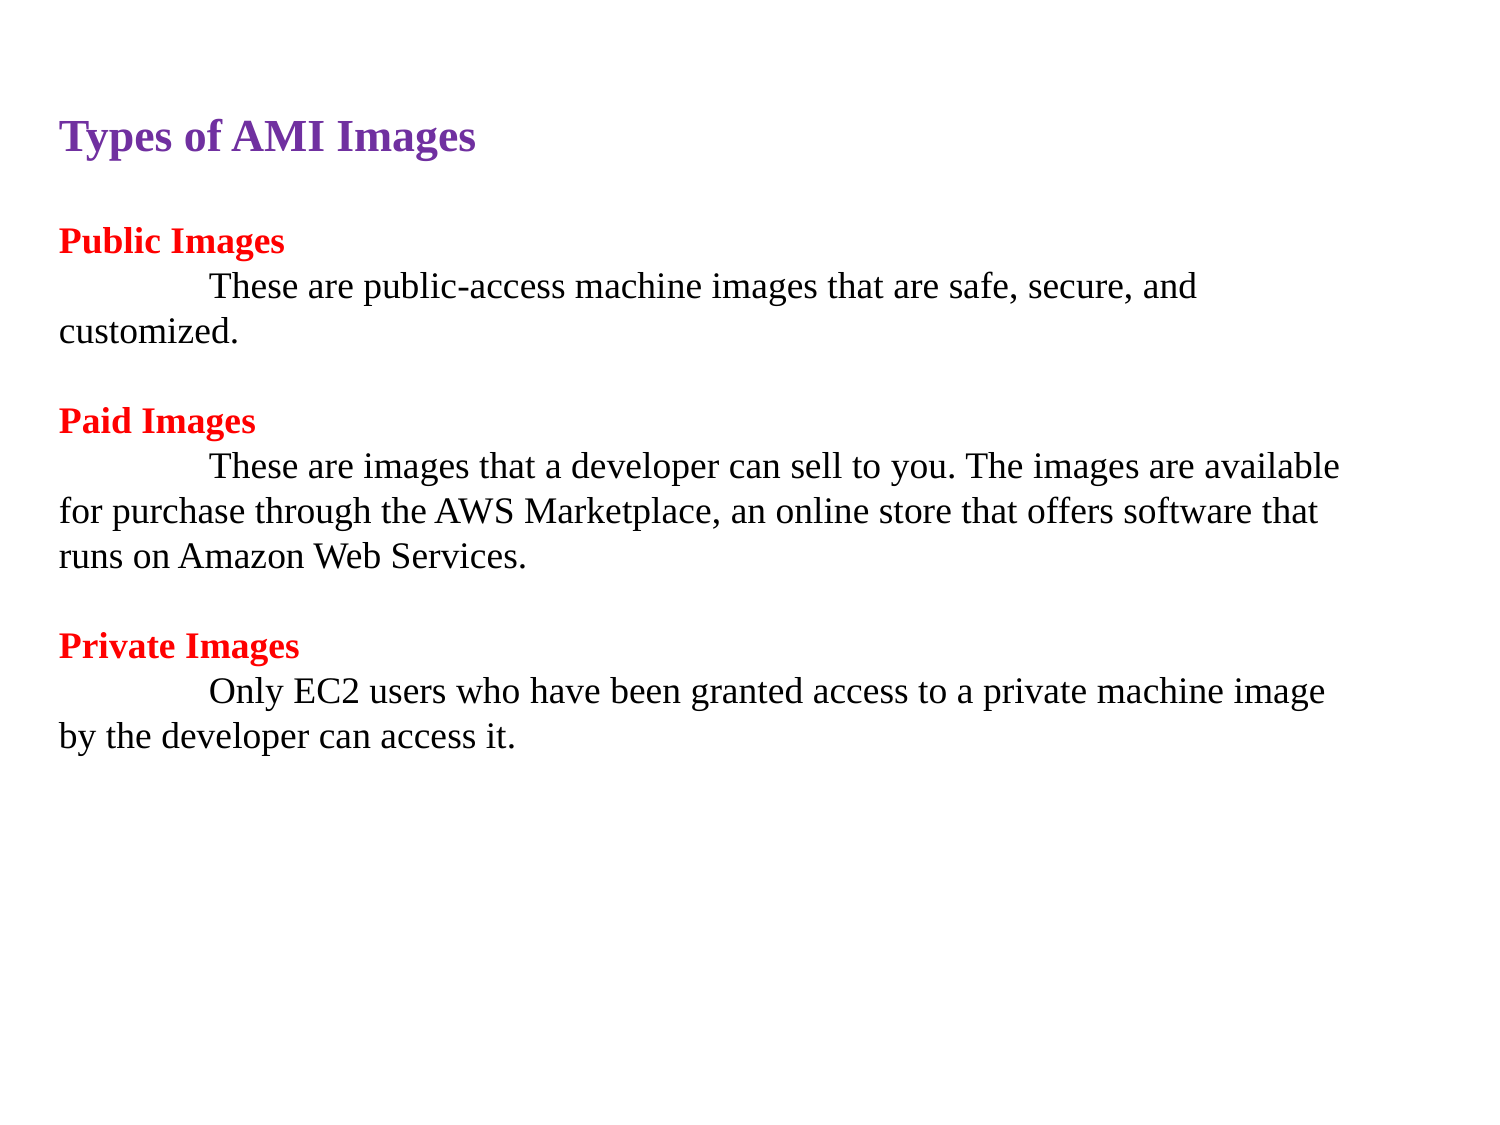

Types of AMI Images

Public Images
	These are public-access machine images that are safe, secure, and customized.

Paid Images
	These are images that a developer can sell to you. The images are available for purchase through the AWS Marketplace, an online store that offers software that runs on Amazon Web Services.

Private Images
	Only EC2 users who have been granted access to a private machine image by the developer can access it.